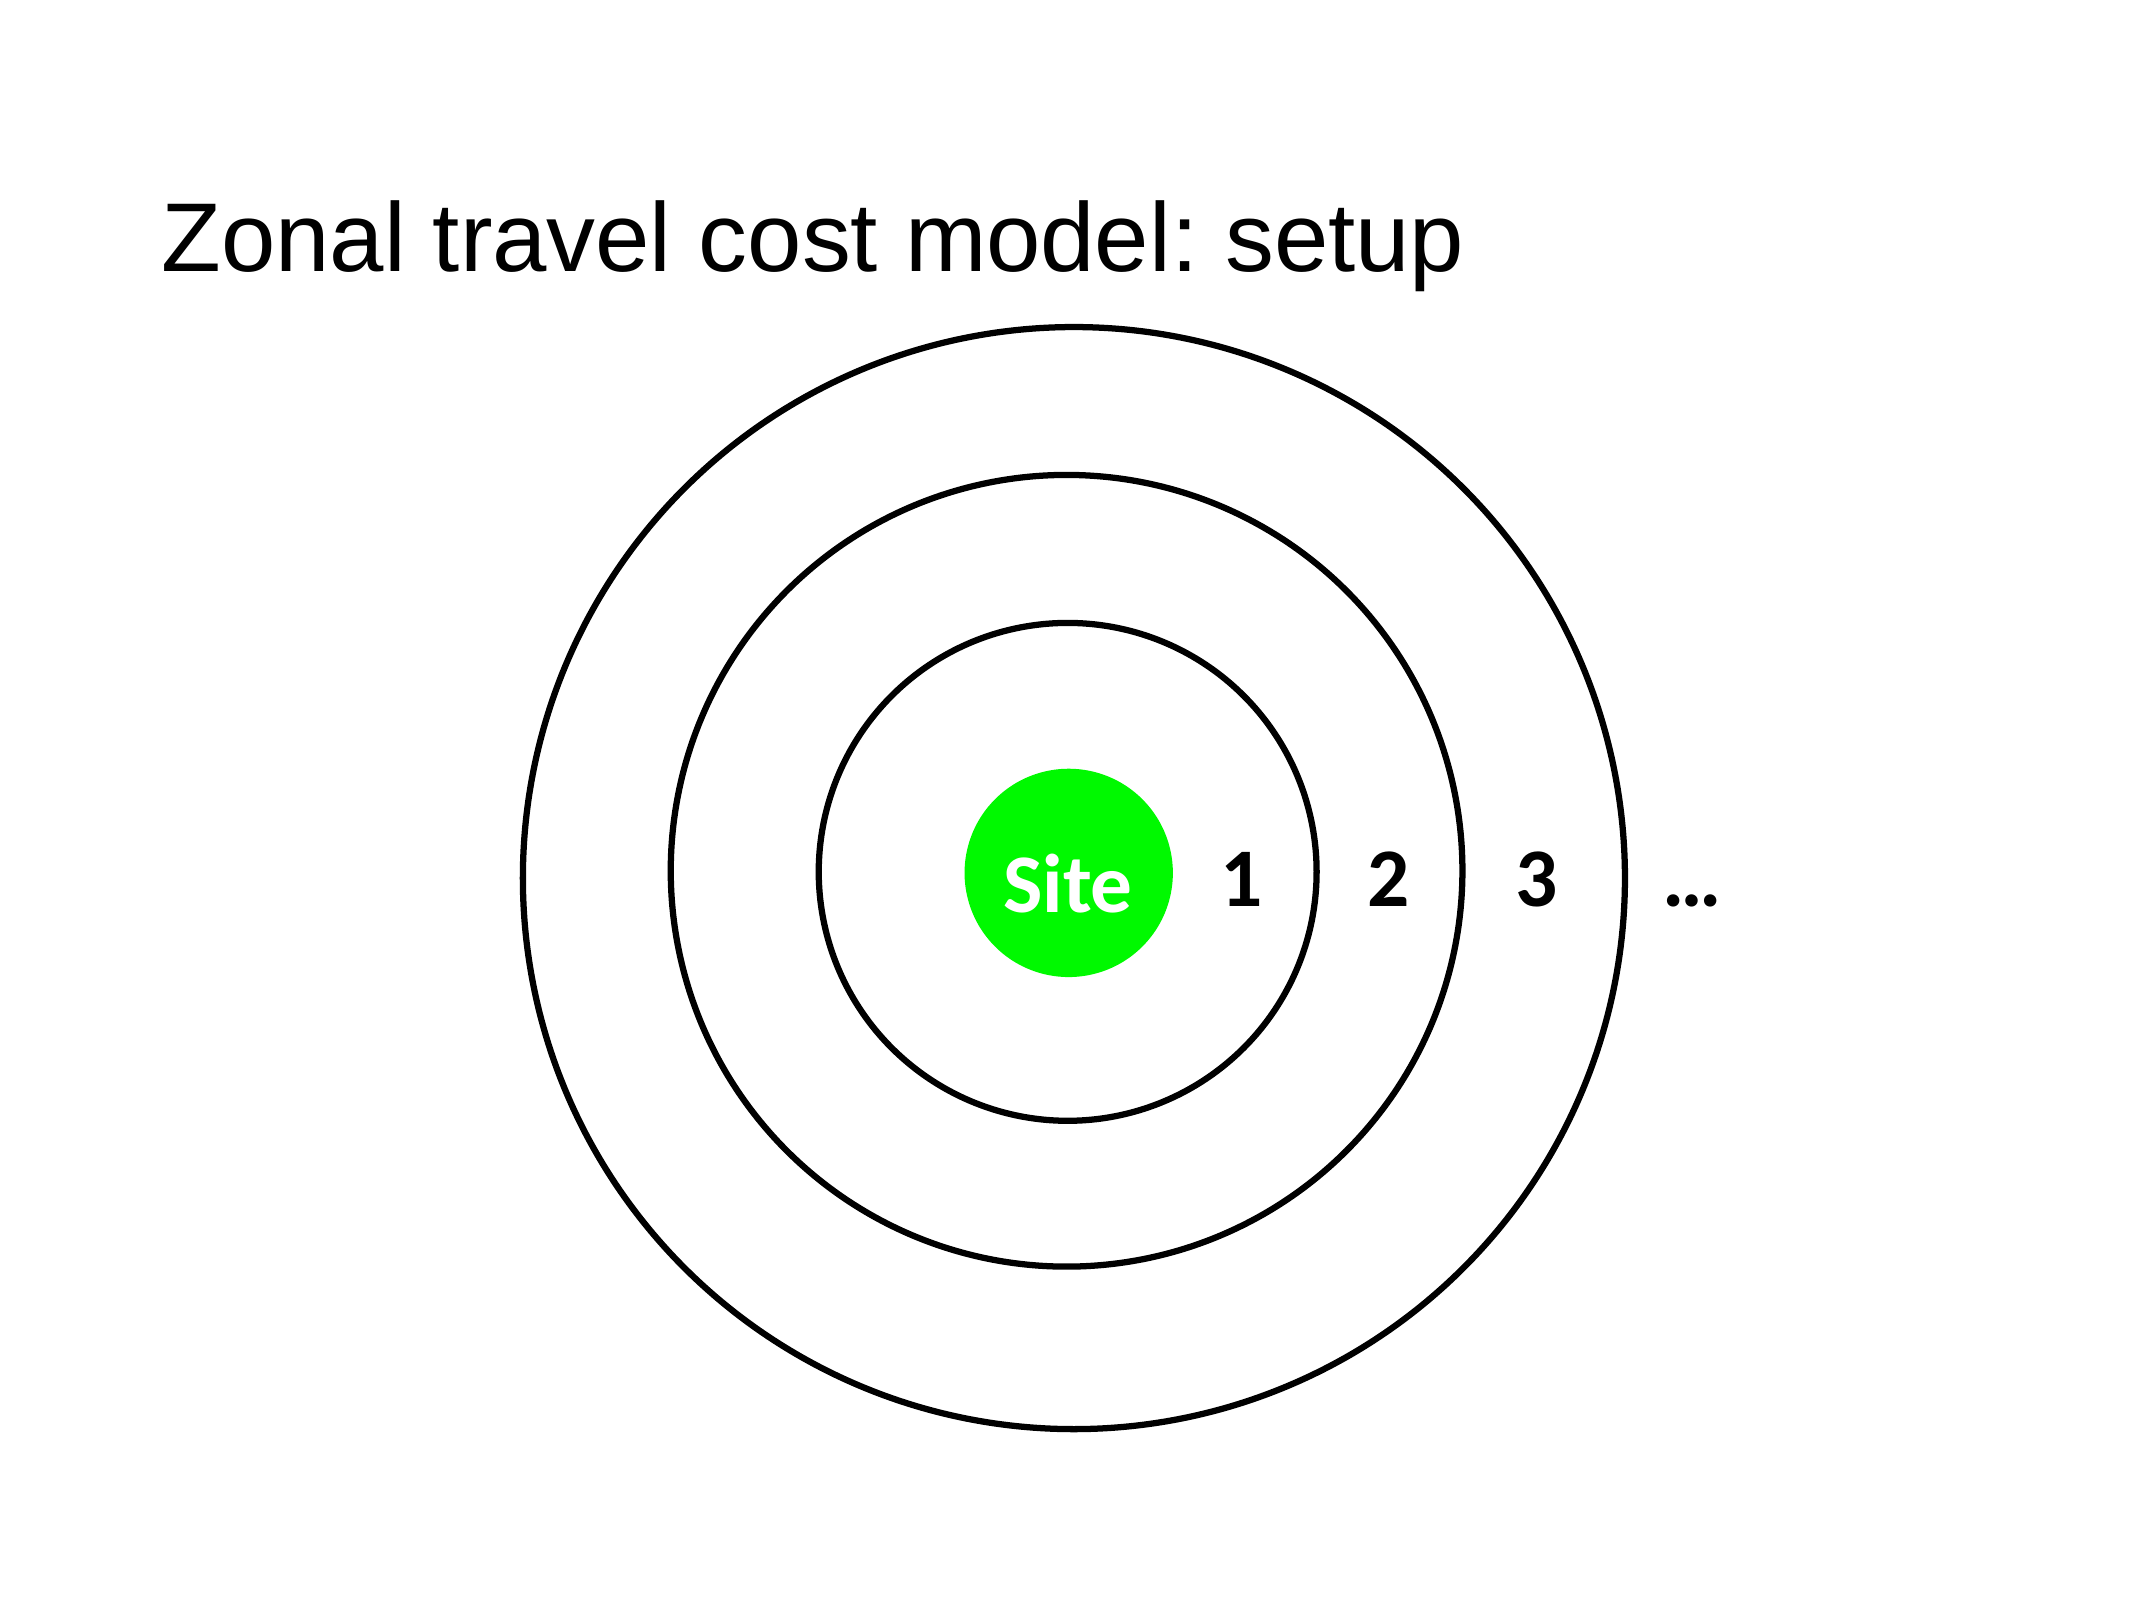

# Zonal travel cost model: setup

3

2

1

…
Zones:
Site